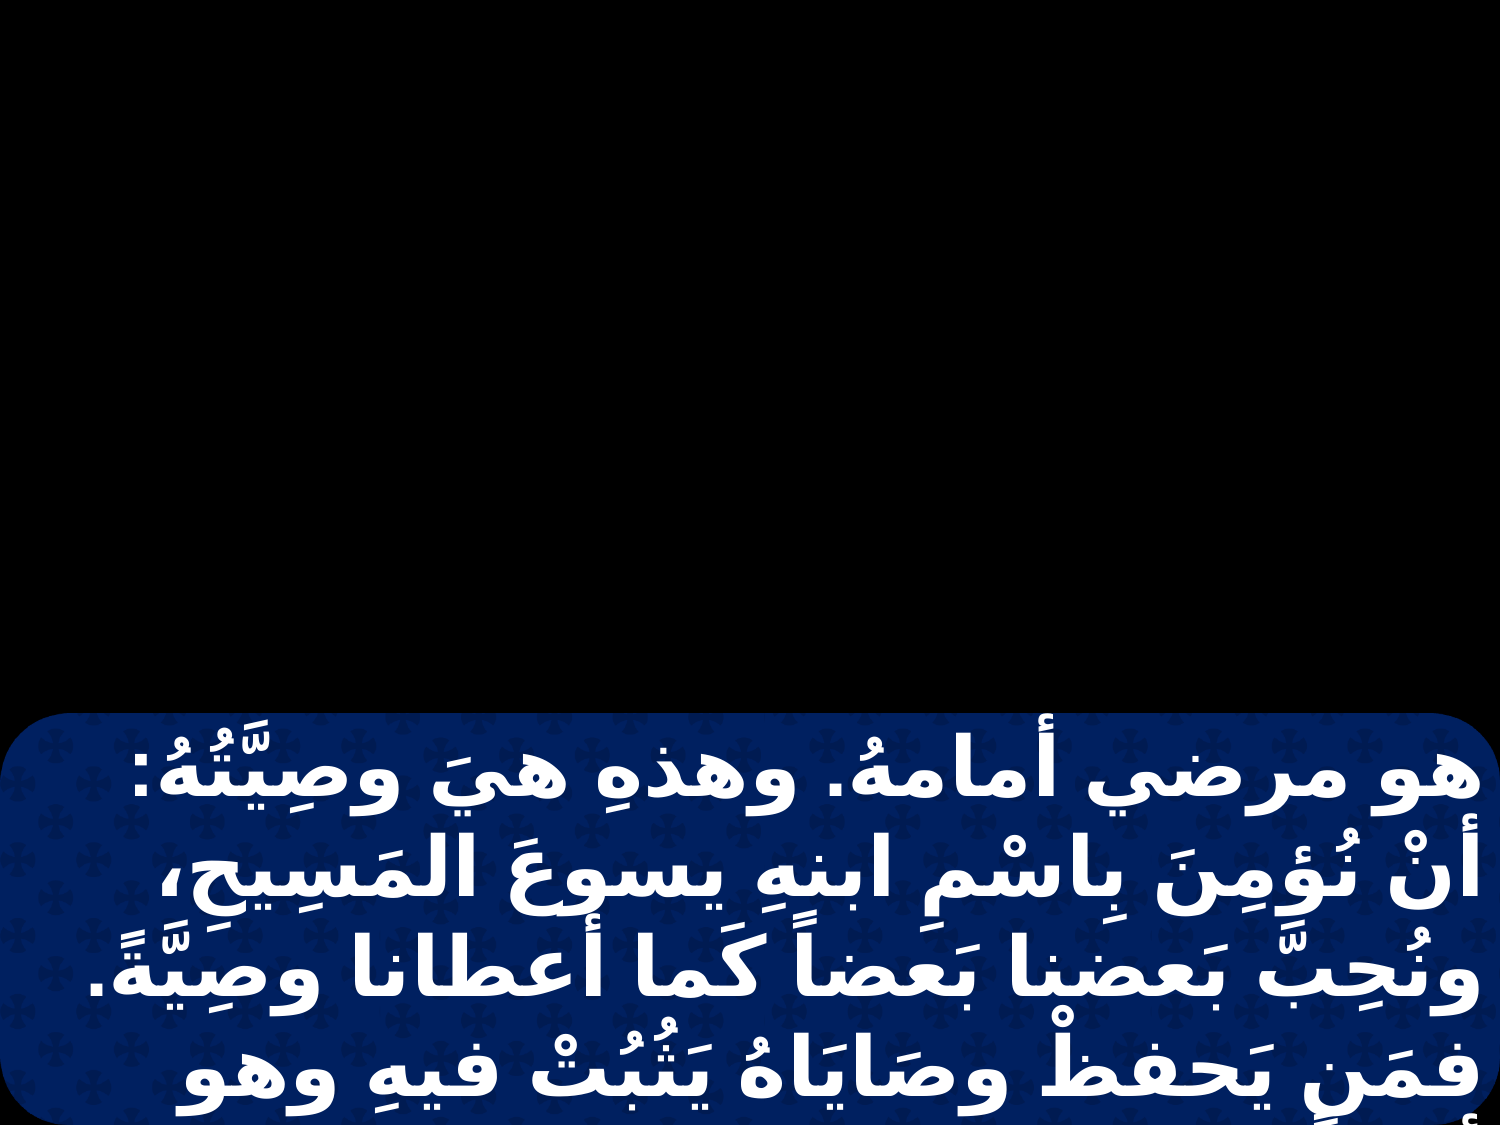

هو مرضي أمامهُ. وهذهِ هيَ وصِيَّتُهُ: أنْ نُؤمِنَ بِاسْمِ ابنهِ يسوعَ المَسِيحِ، ونُحِبَّ بَعضنا بَعضاً كَما أعطانا وصِيَّةً. فمَن يَحفظْ وصَايَاهُ يَثُبُتْ فيهِ وهو أيضاً فيهِ. وبِهذا